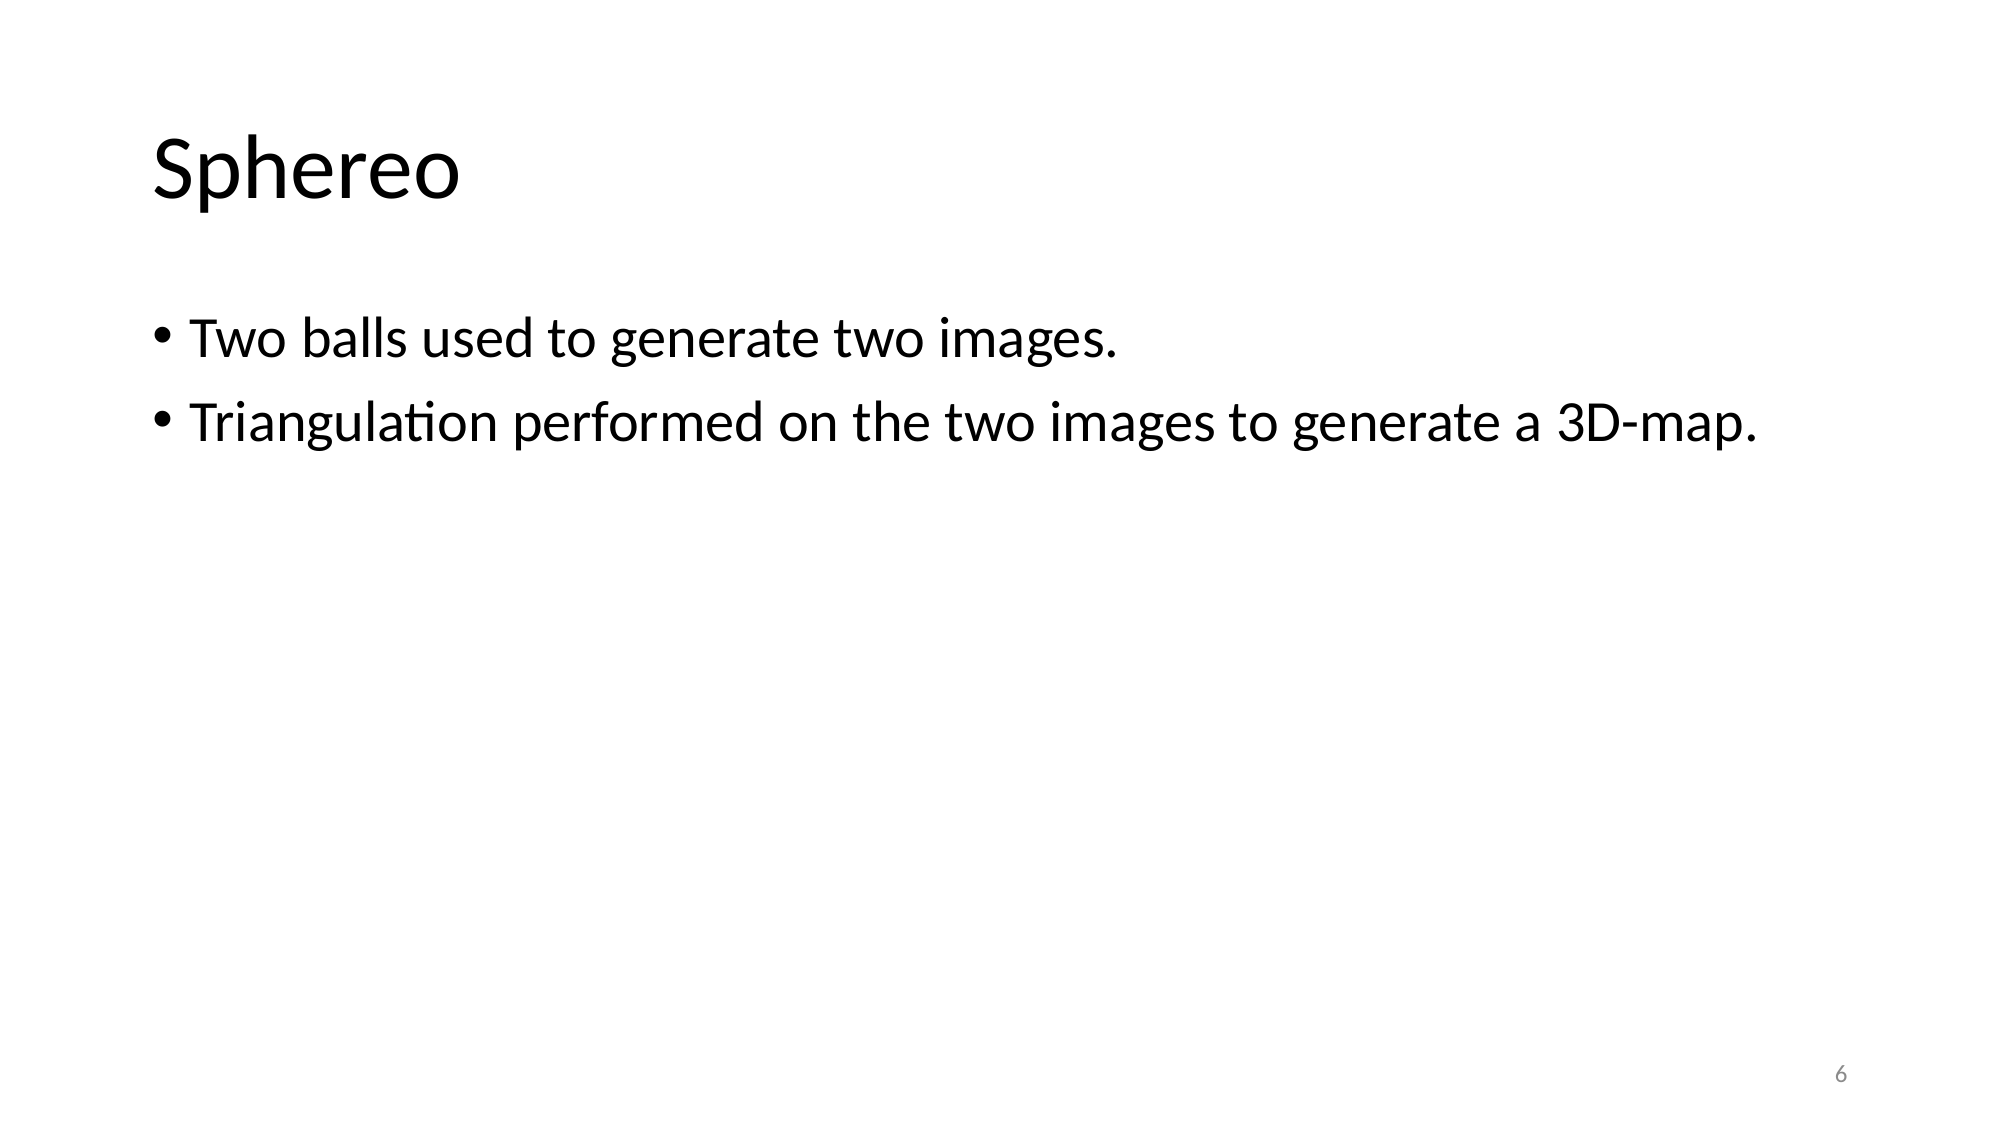

# Sphereo
Two balls used to generate two images.
Triangulation performed on the two images to generate a 3D-map.
6